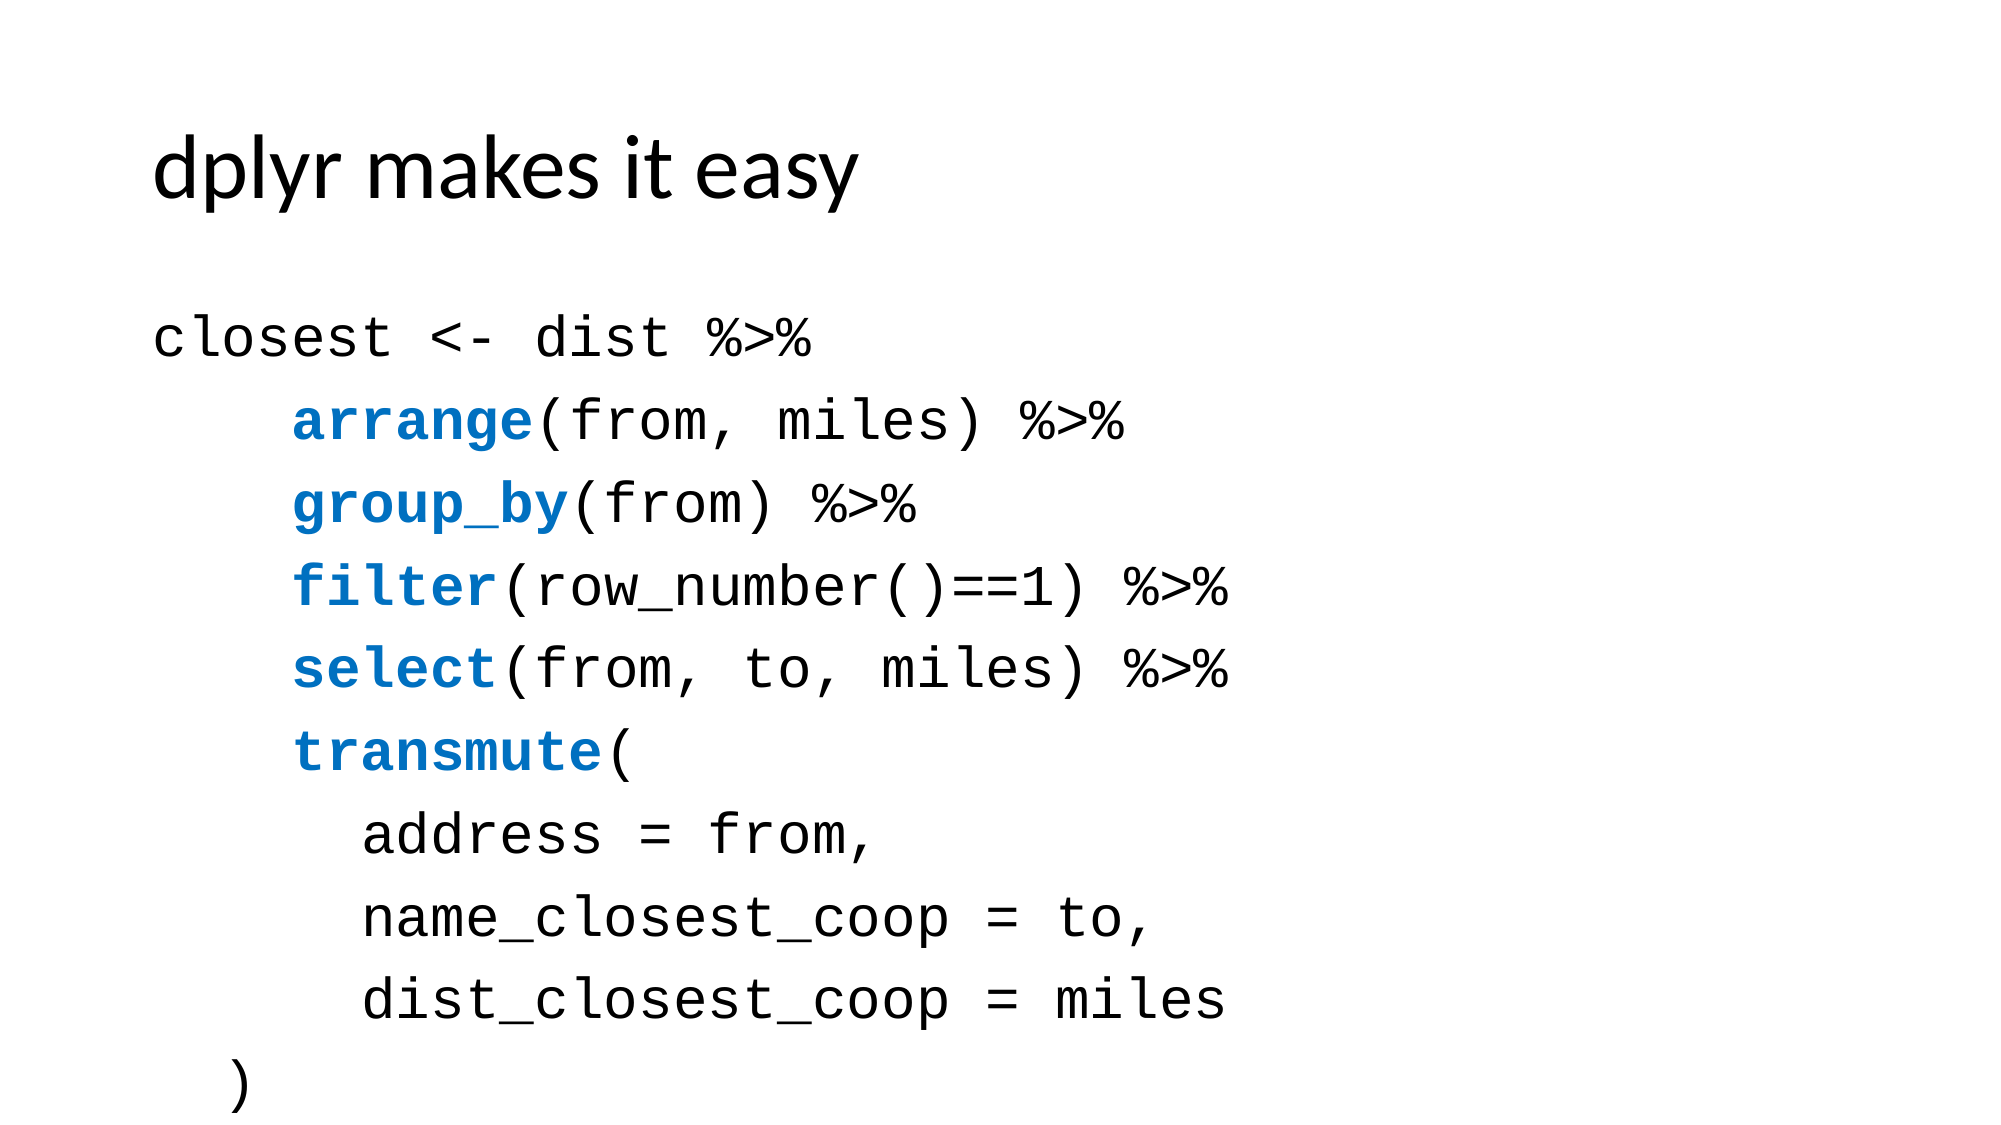

# dplyr makes it easy
closest <- dist %>%
    arrange(from, miles) %>%
    group_by(from) %>%
    filter(row_number()==1) %>%
    select(from, to, miles) %>%
    transmute(
      address = from,
      name_closest_coop = to,
      dist_closest_coop = miles
  )